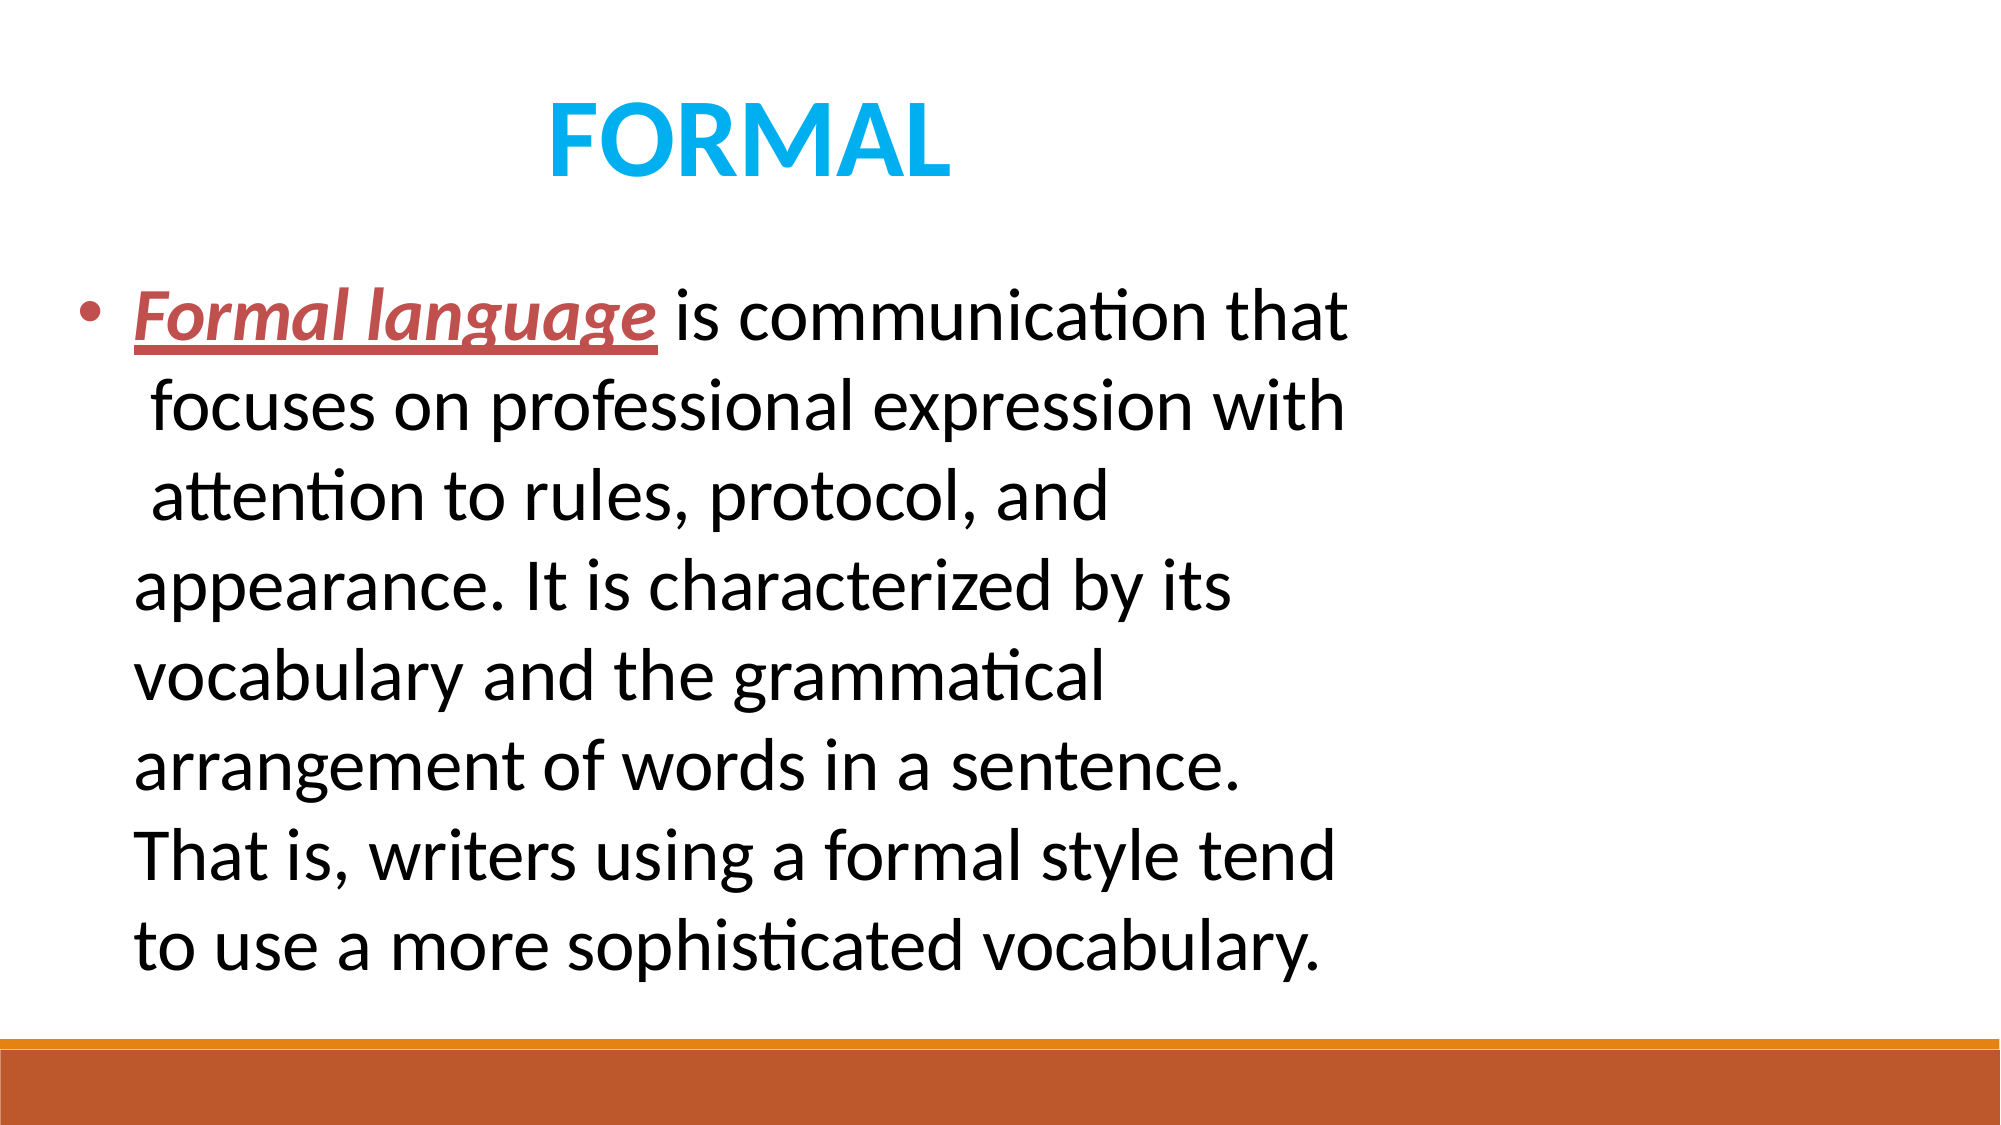

FORMAL
Formal language is communication that  focuses on professional expression with  attention to rules, protocol, and  appearance. It is characterized by its  vocabulary and the grammatical  arrangement of words in a sentence.  That is, writers using a formal style tend  to use a more sophisticated vocabulary.